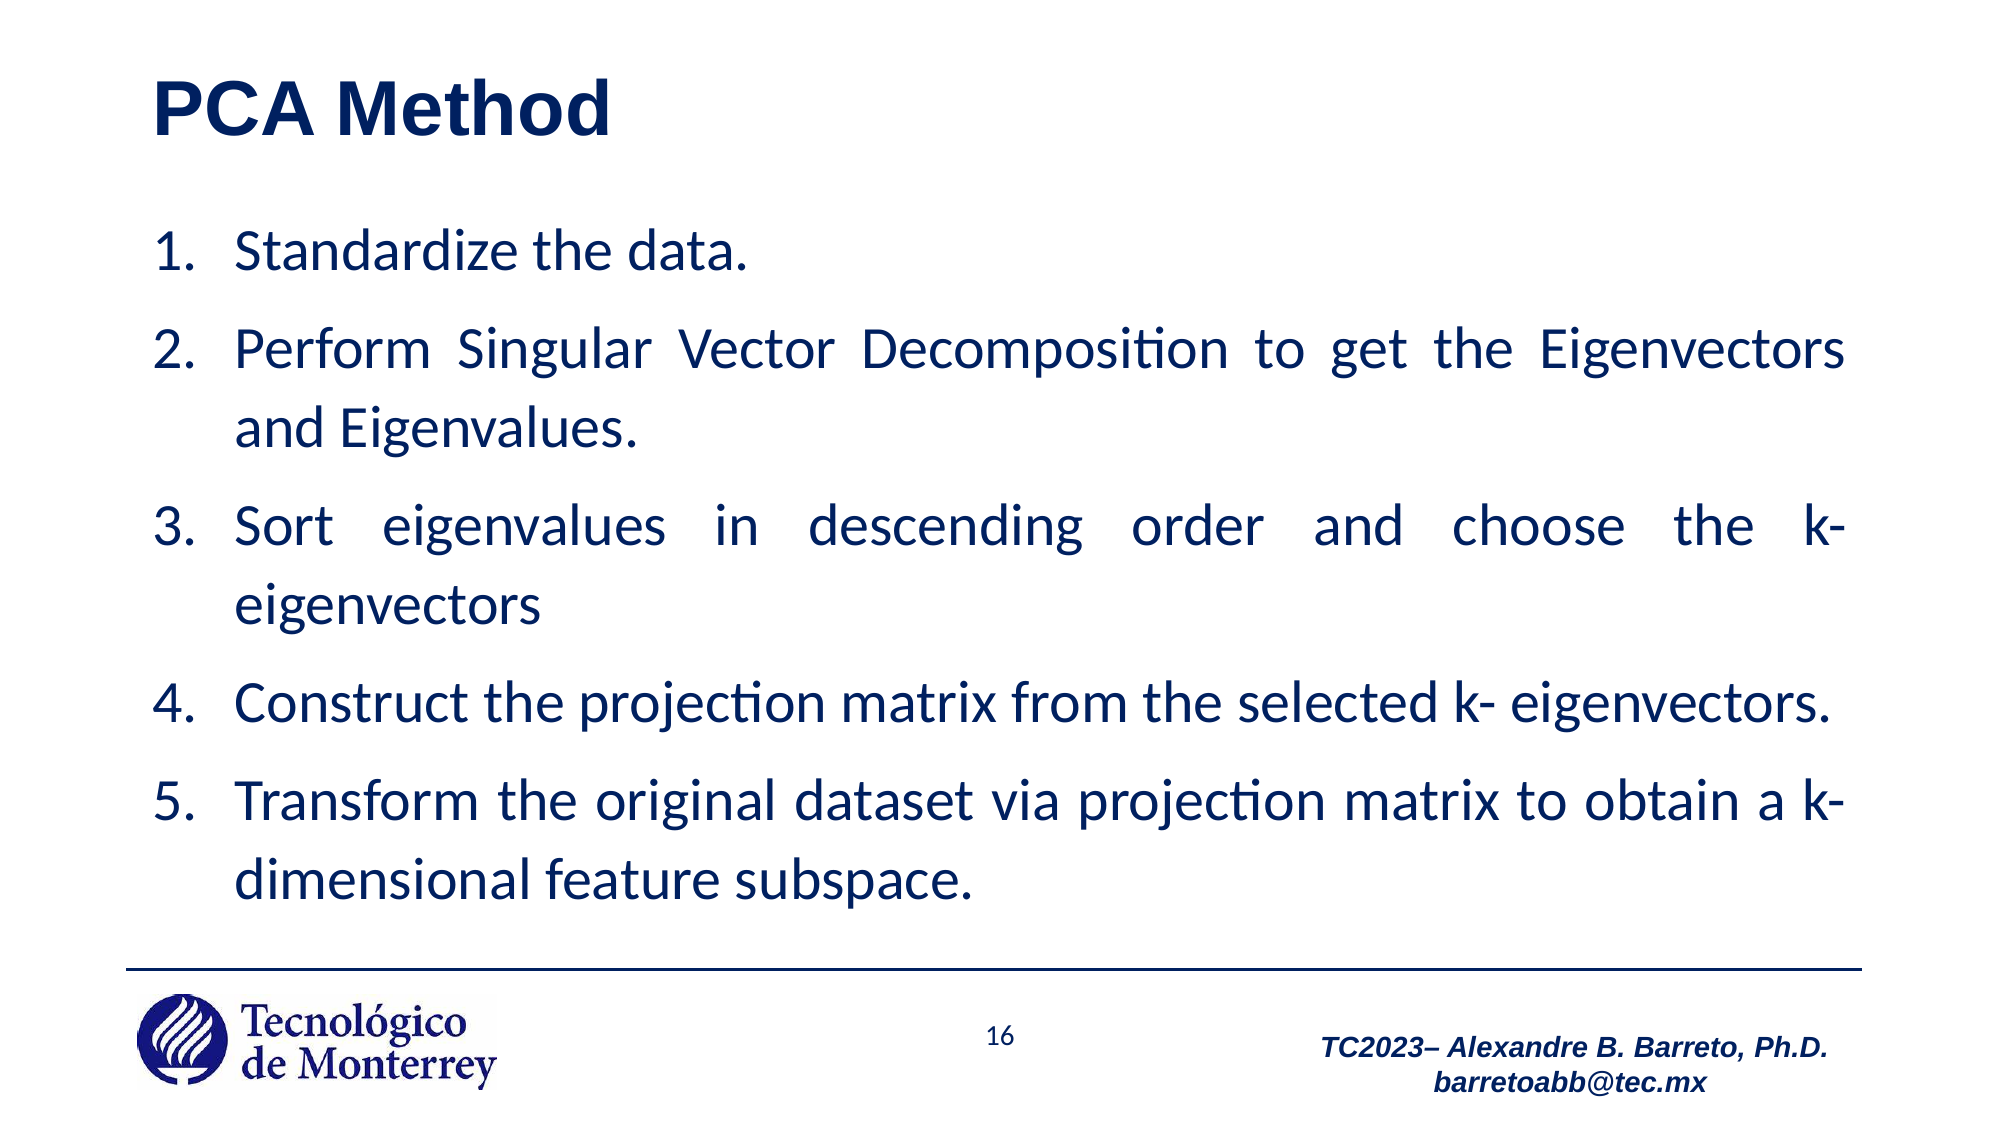

# PCA Method
Standardize the data.
Perform Singular Vector Decomposition to get the Eigenvectors and Eigenvalues.
Sort eigenvalues in descending order and choose the k- eigenvectors
Construct the projection matrix from the selected k- eigenvectors.
Transform the original dataset via projection matrix to obtain a k-dimensional feature subspace.